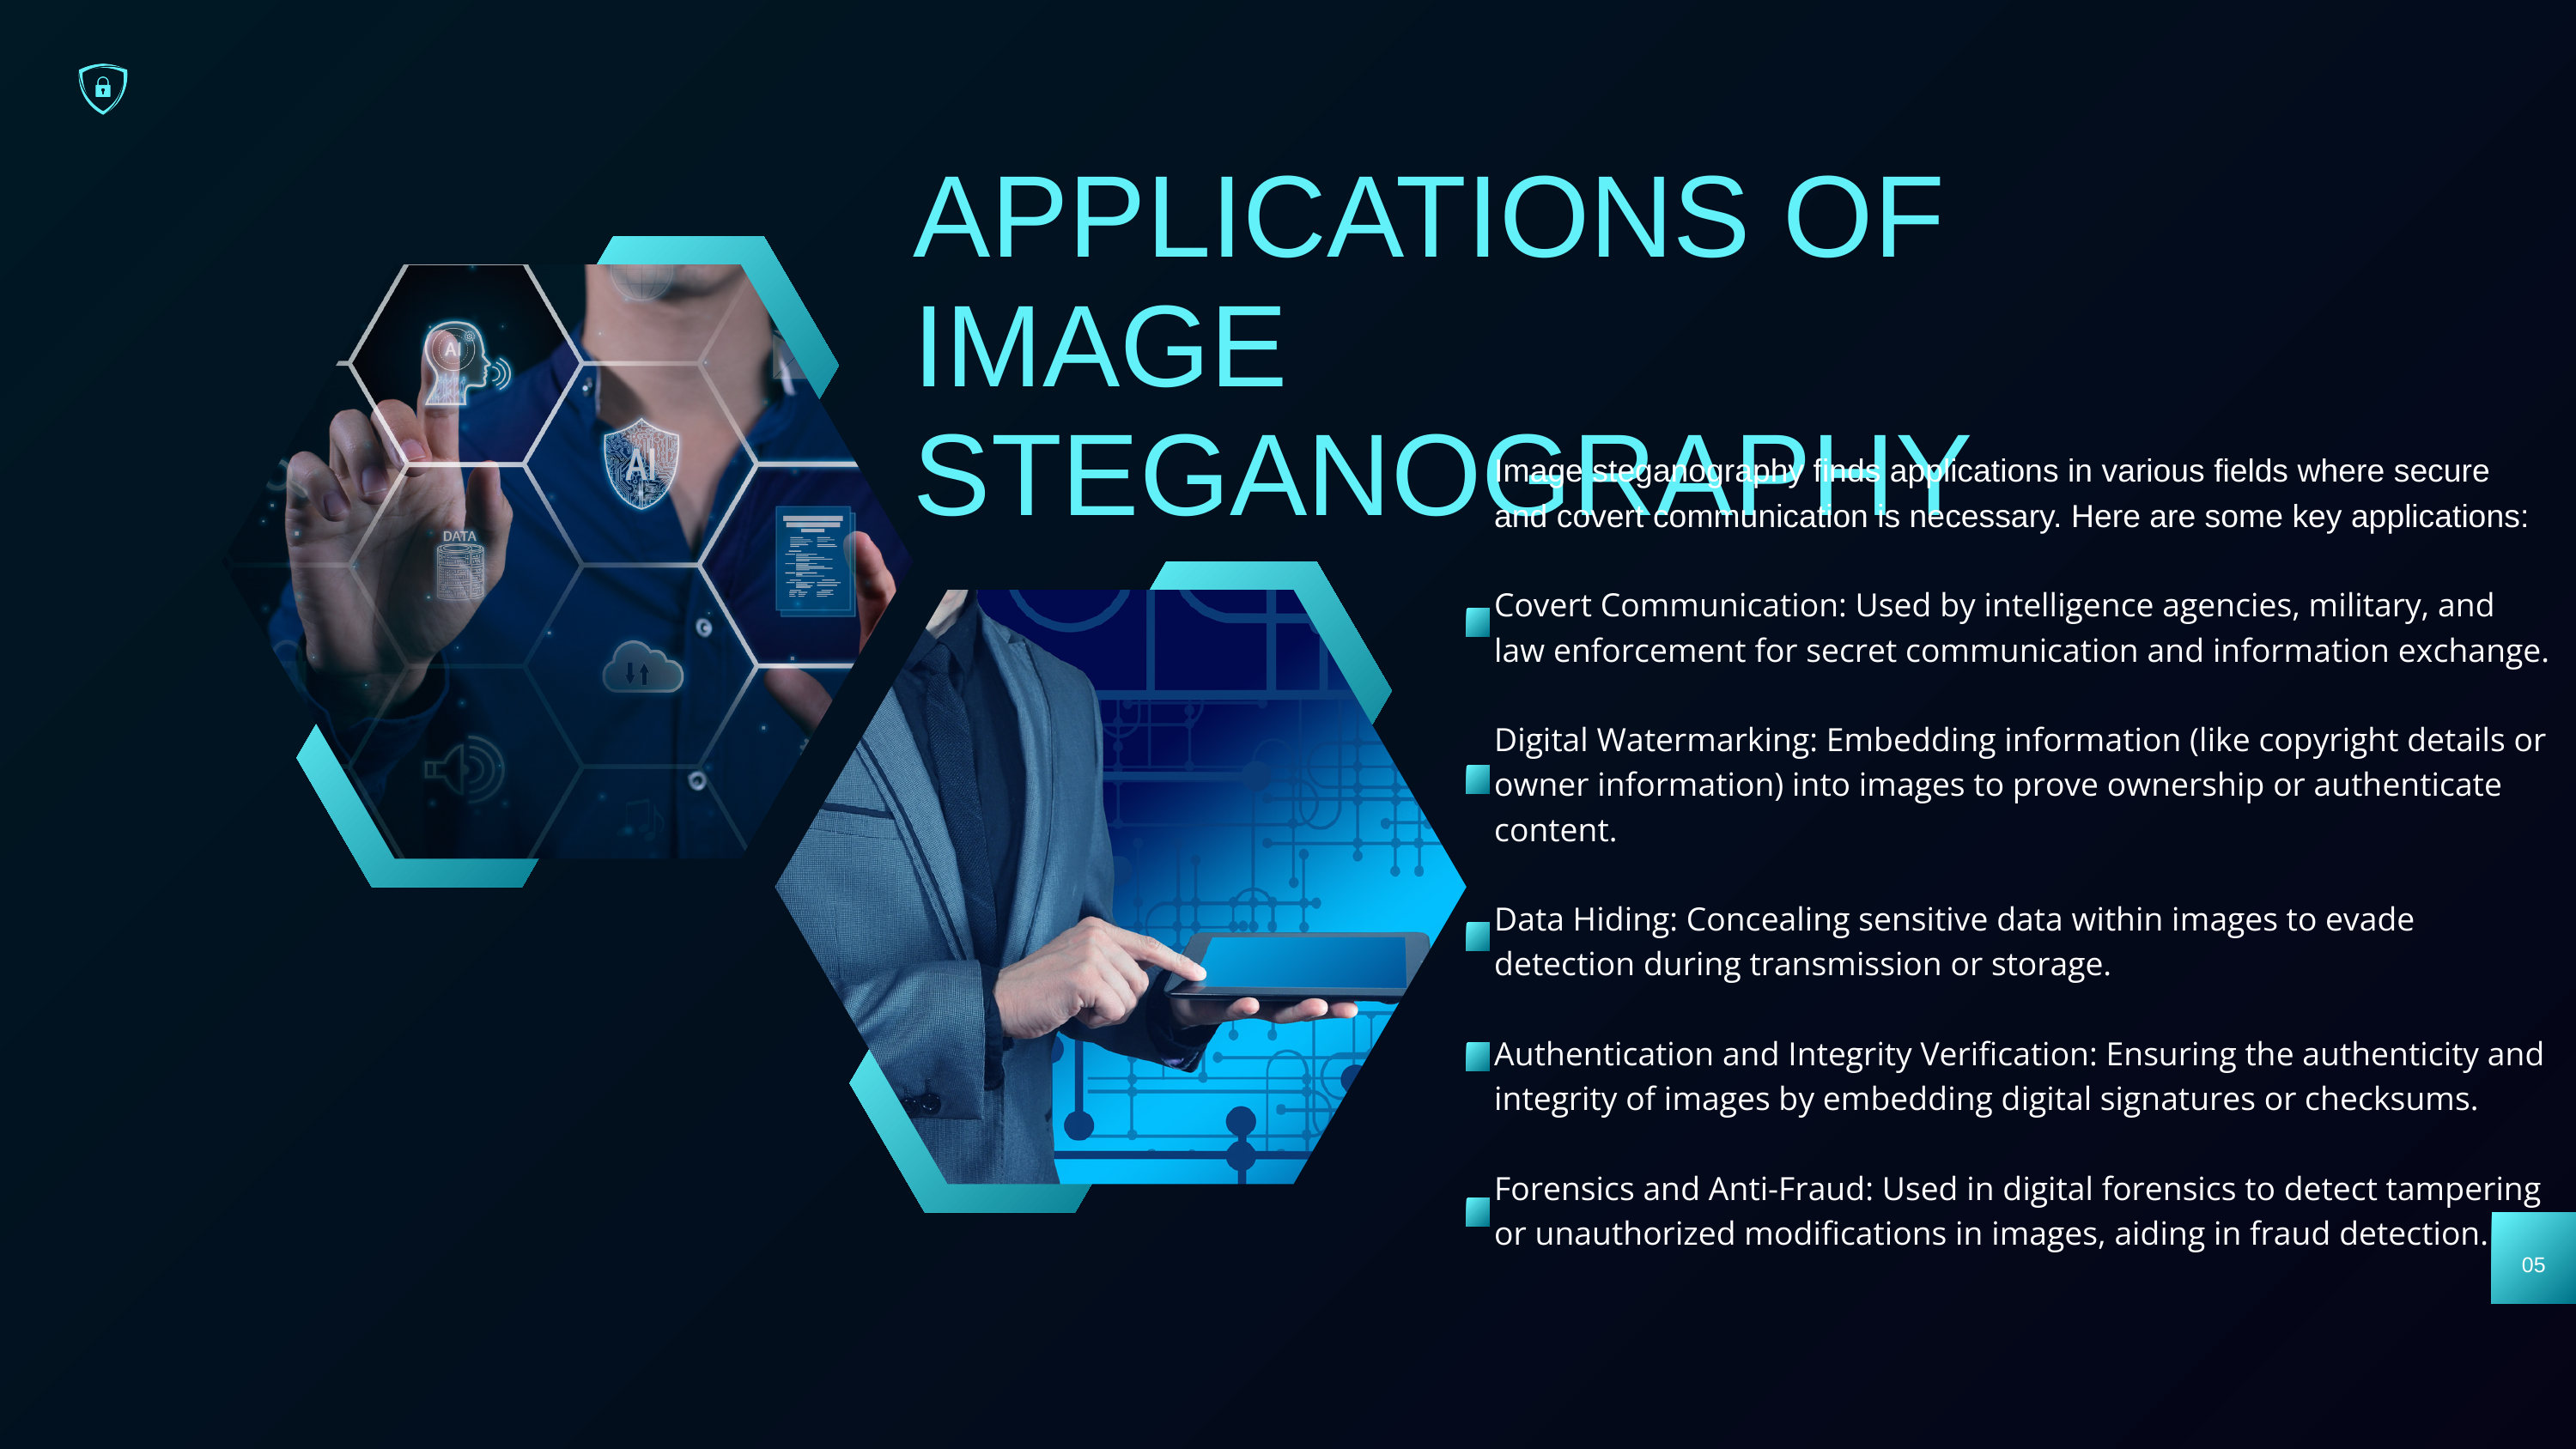

APPLICATIONS OF IMAGE STEGANOGRAPHY

Image steganography finds applications in various fields where secure and covert communication is necessary. Here are some key applications:

Covert Communication: Used by intelligence agencies, military, and law enforcement for secret communication and information exchange.

Digital Watermarking: Embedding information (like copyright details or owner information) into images to prove ownership or authenticate content.

Data Hiding: Concealing sensitive data within images to evade detection during transmission or storage.

Authentication and Integrity Verification: Ensuring the authenticity and integrity of images by embedding digital signatures or checksums.

Forensics and Anti-Fraud: Used in digital forensics to detect tampering or unauthorized modifications in images, aiding in fraud detection.

05